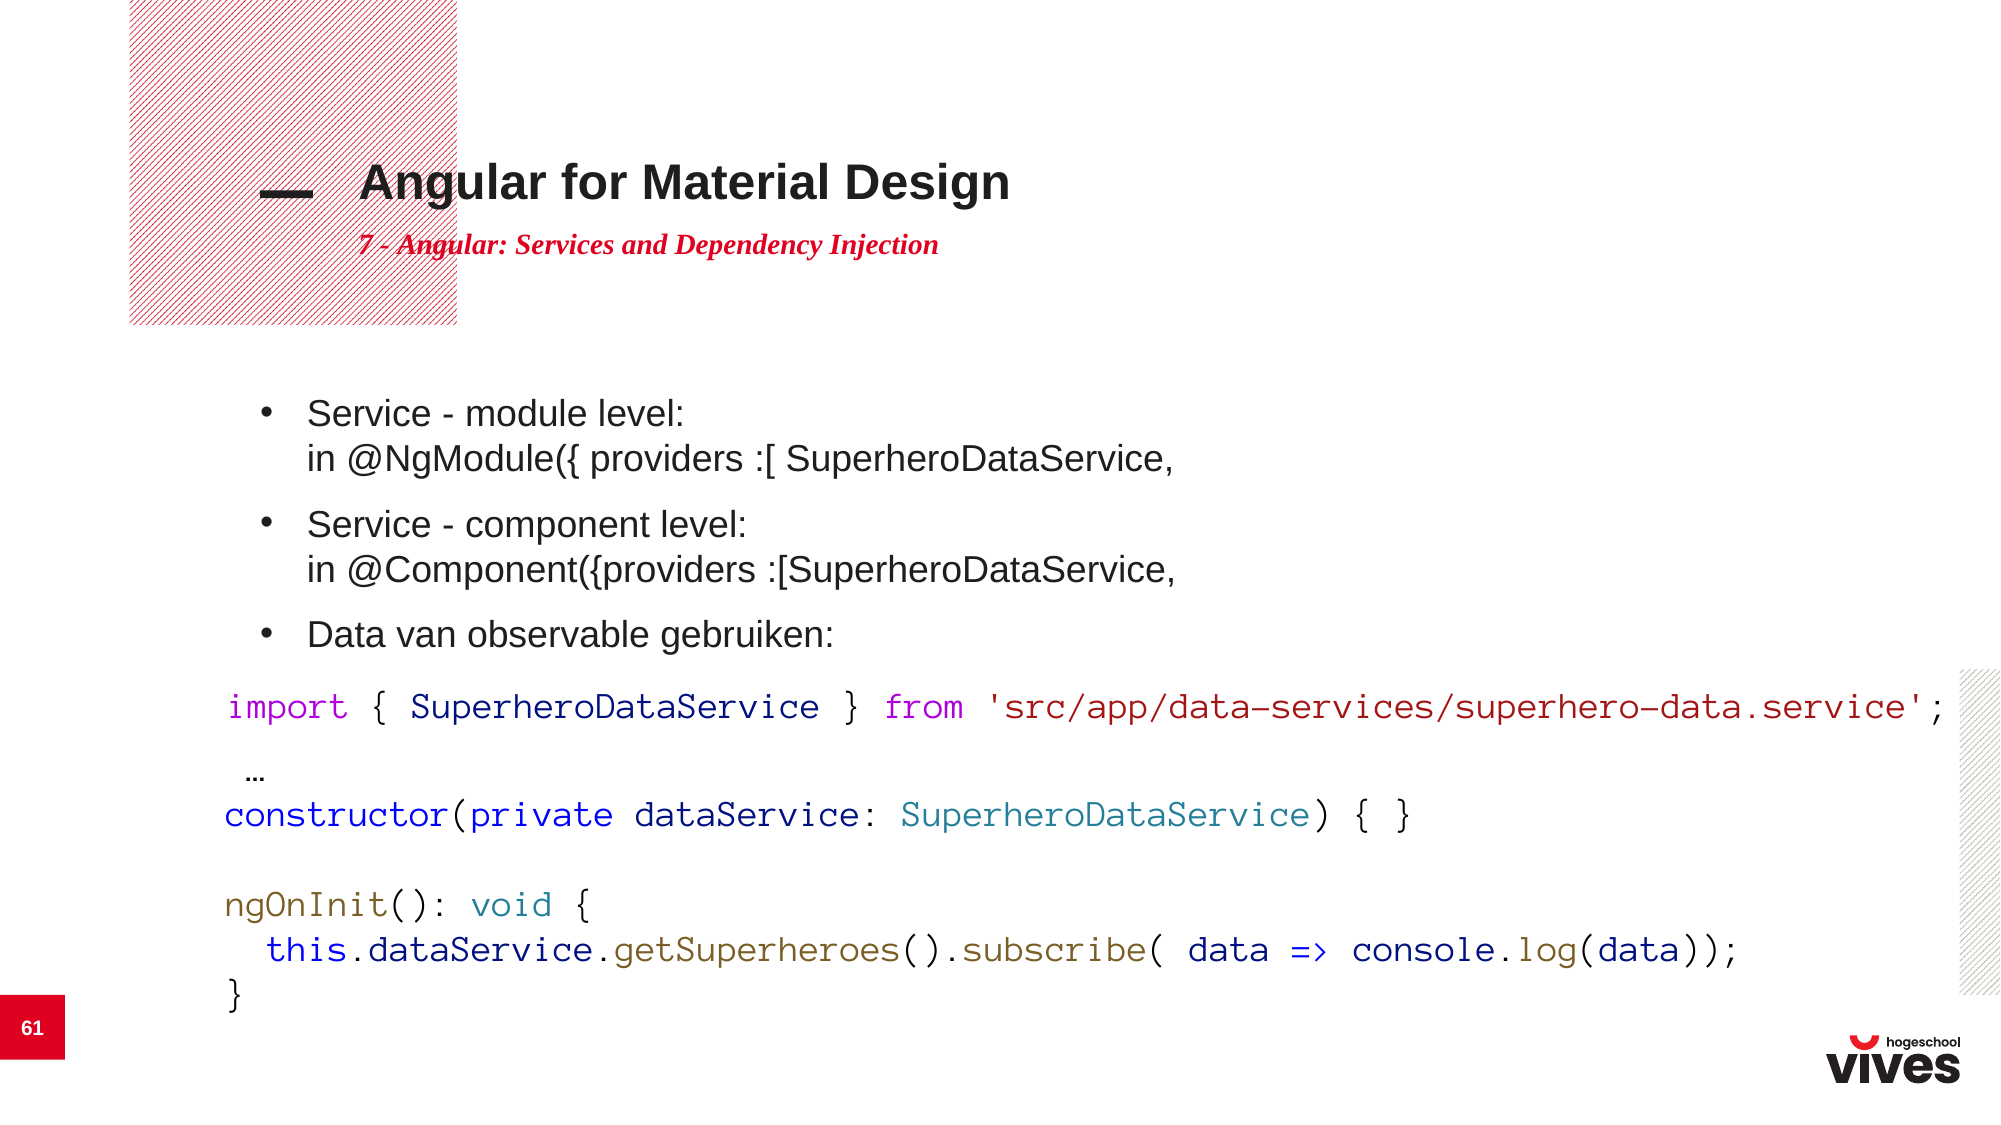

# Angular for Material Design
7 - Angular: Services and Dependency Injection
Service - module level:
in @NgModule({ providers :[ SuperheroDataService,
Service - component level:
in @Component({providers :[SuperheroDataService,
Data van observable gebruiken:

import { SuperheroDataService } from 'src/app/data-services/superhero-data.service';
   …
  constructor(private dataService: SuperheroDataService) { }
  ngOnInit(): void {
    this.dataService.getSuperheroes().subscribe( data => console.log(data));
  }